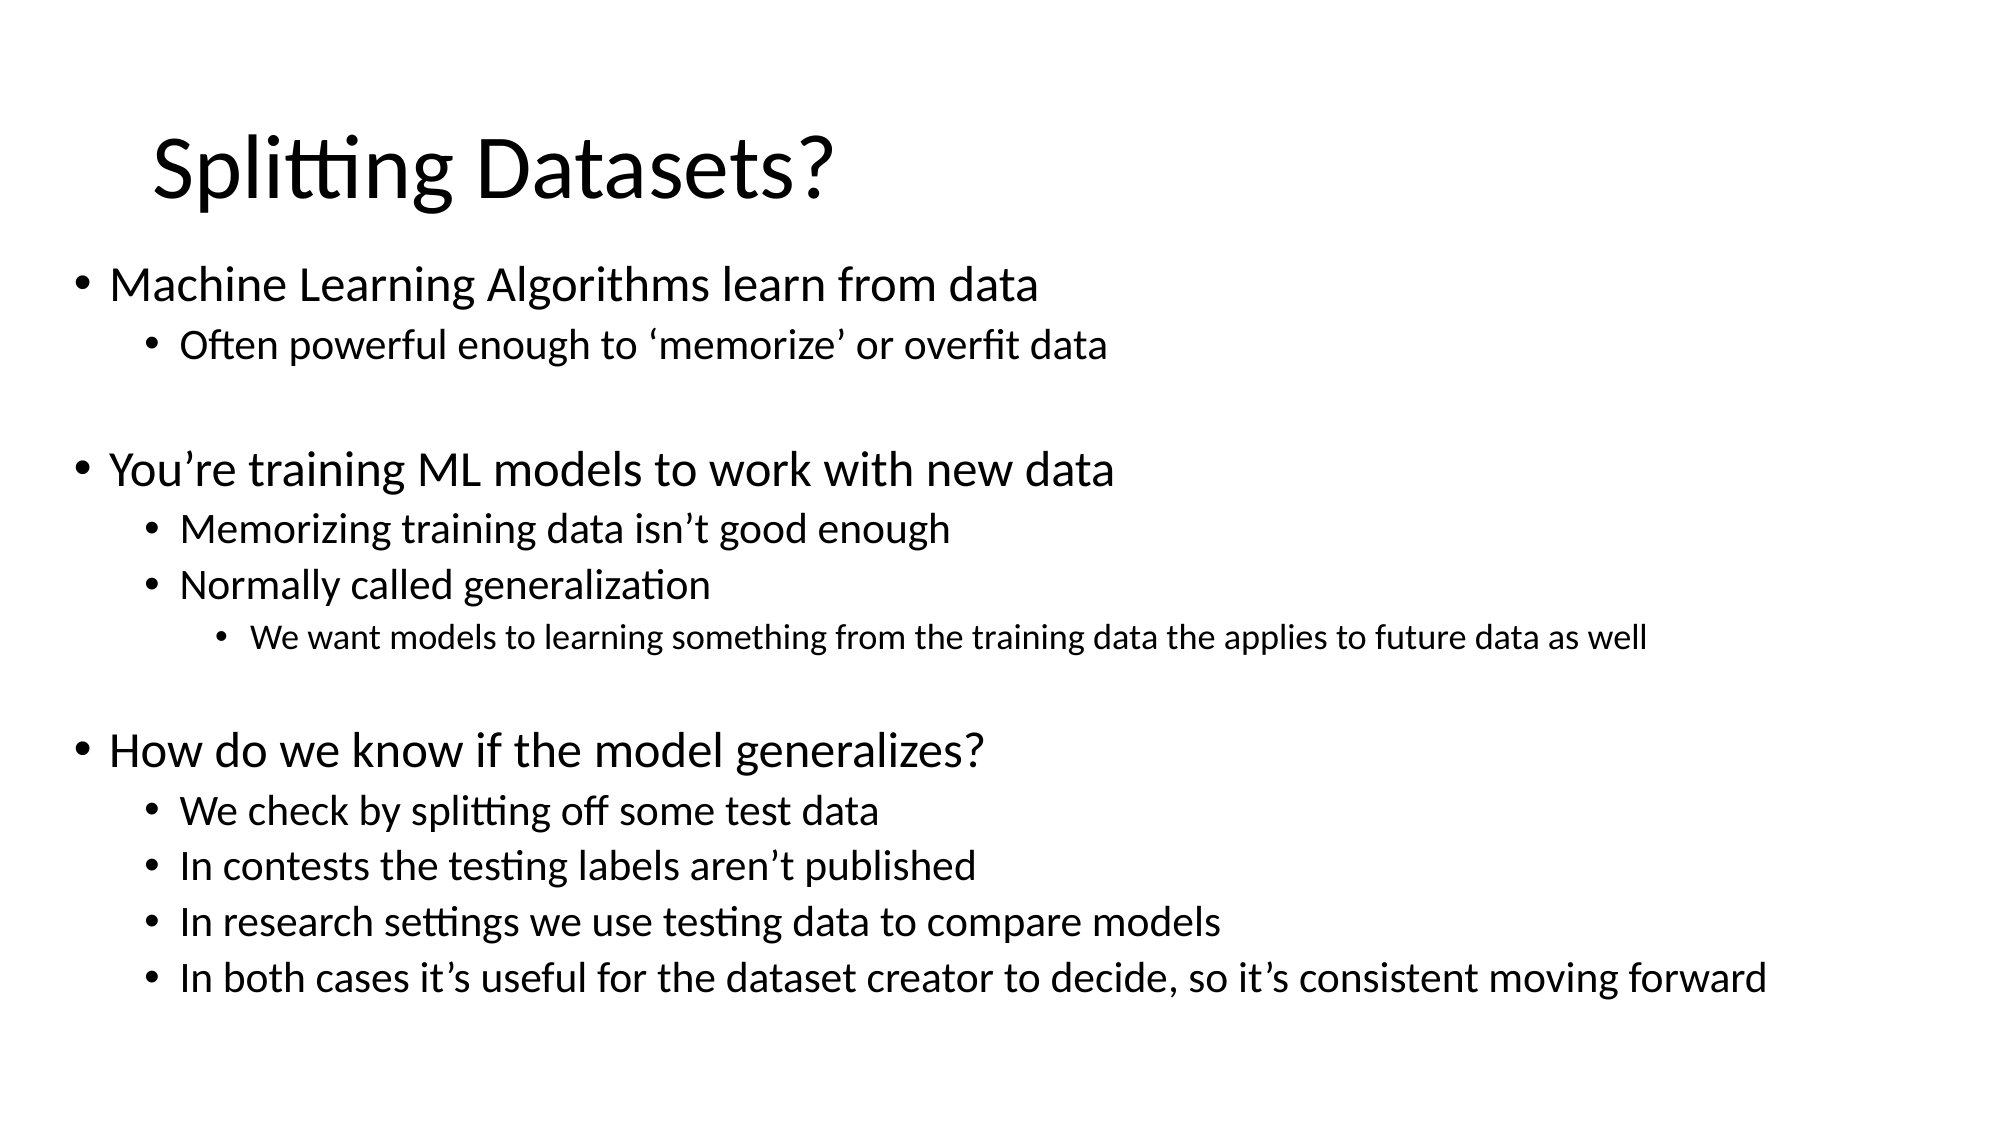

# Splitting Datasets?
Machine Learning Algorithms learn from data
Often powerful enough to ‘memorize’ or overfit data

You’re training ML models to work with new data
Memorizing training data isn’t good enough
Normally called generalization
We want models to learning something from the training data the applies to future data as well

How do we know if the model generalizes?
We check by splitting off some test data
In contests the testing labels aren’t published
In research settings we use testing data to compare models
In both cases it’s useful for the dataset creator to decide, so it’s consistent moving forward